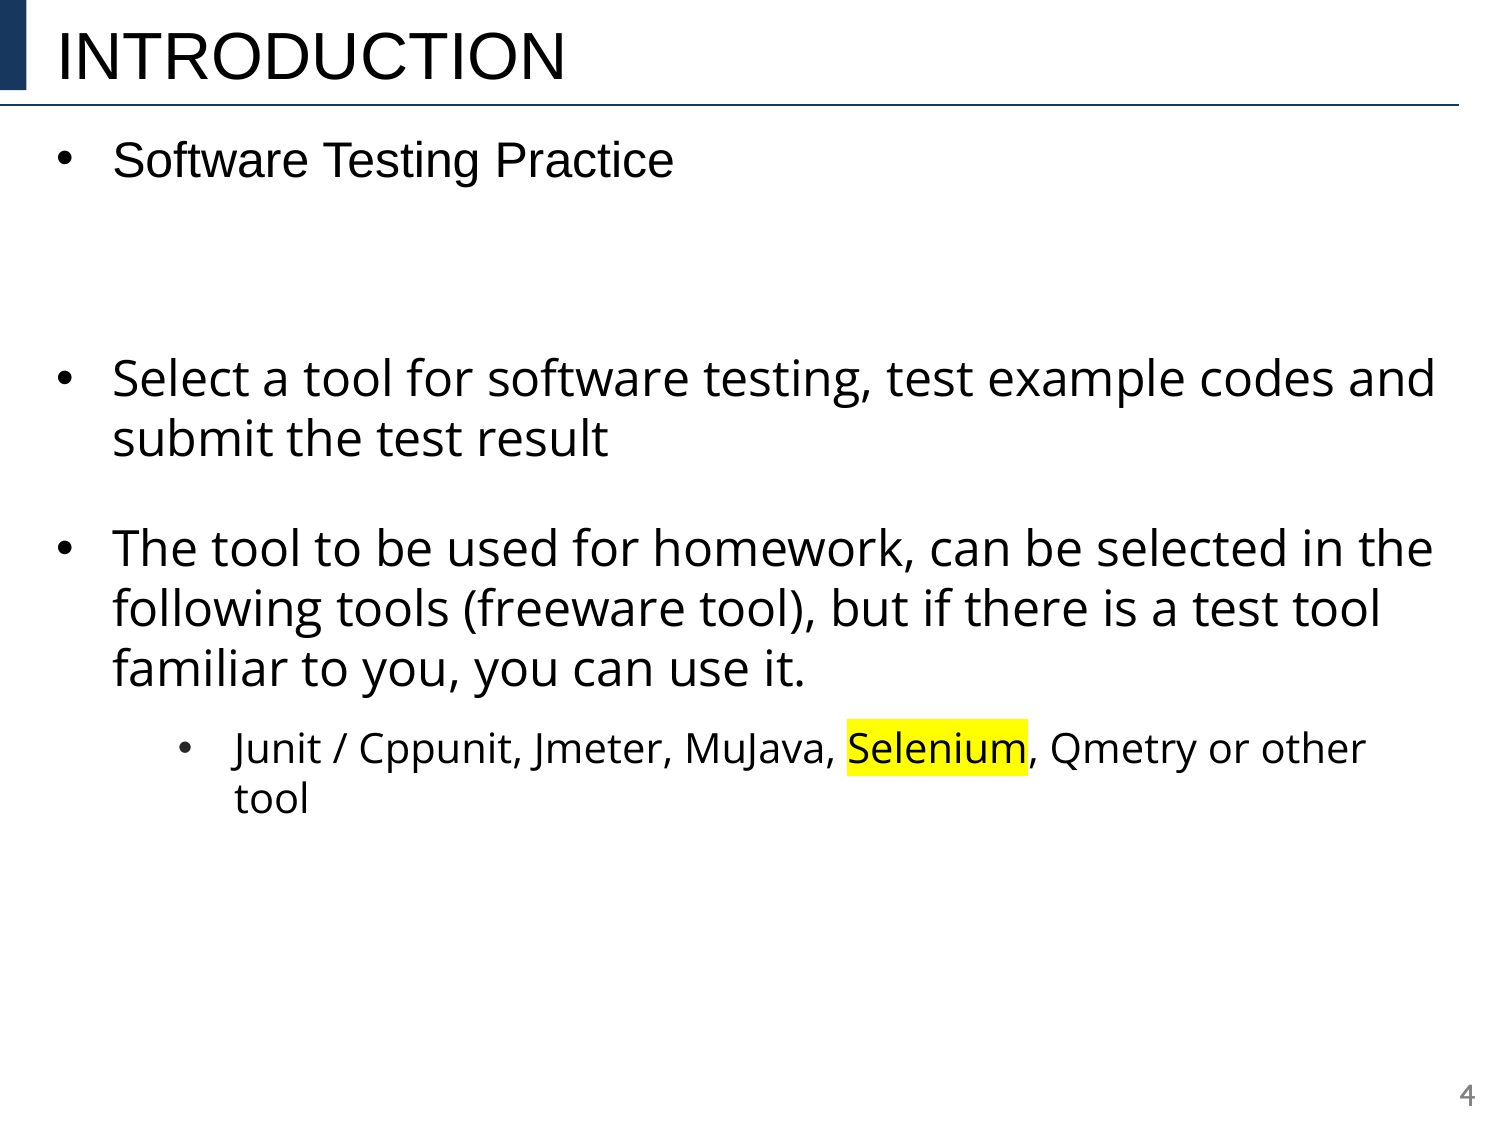

# Introduction
Software Testing Practice

Select a tool for software testing, test example codes and submit the test result
The tool to be used for homework, can be selected in the following tools (freeware tool), but if there is a test tool familiar to you, you can use it.
Junit / Cppunit, Jmeter, MuJava, Selenium, Qmetry or other tool